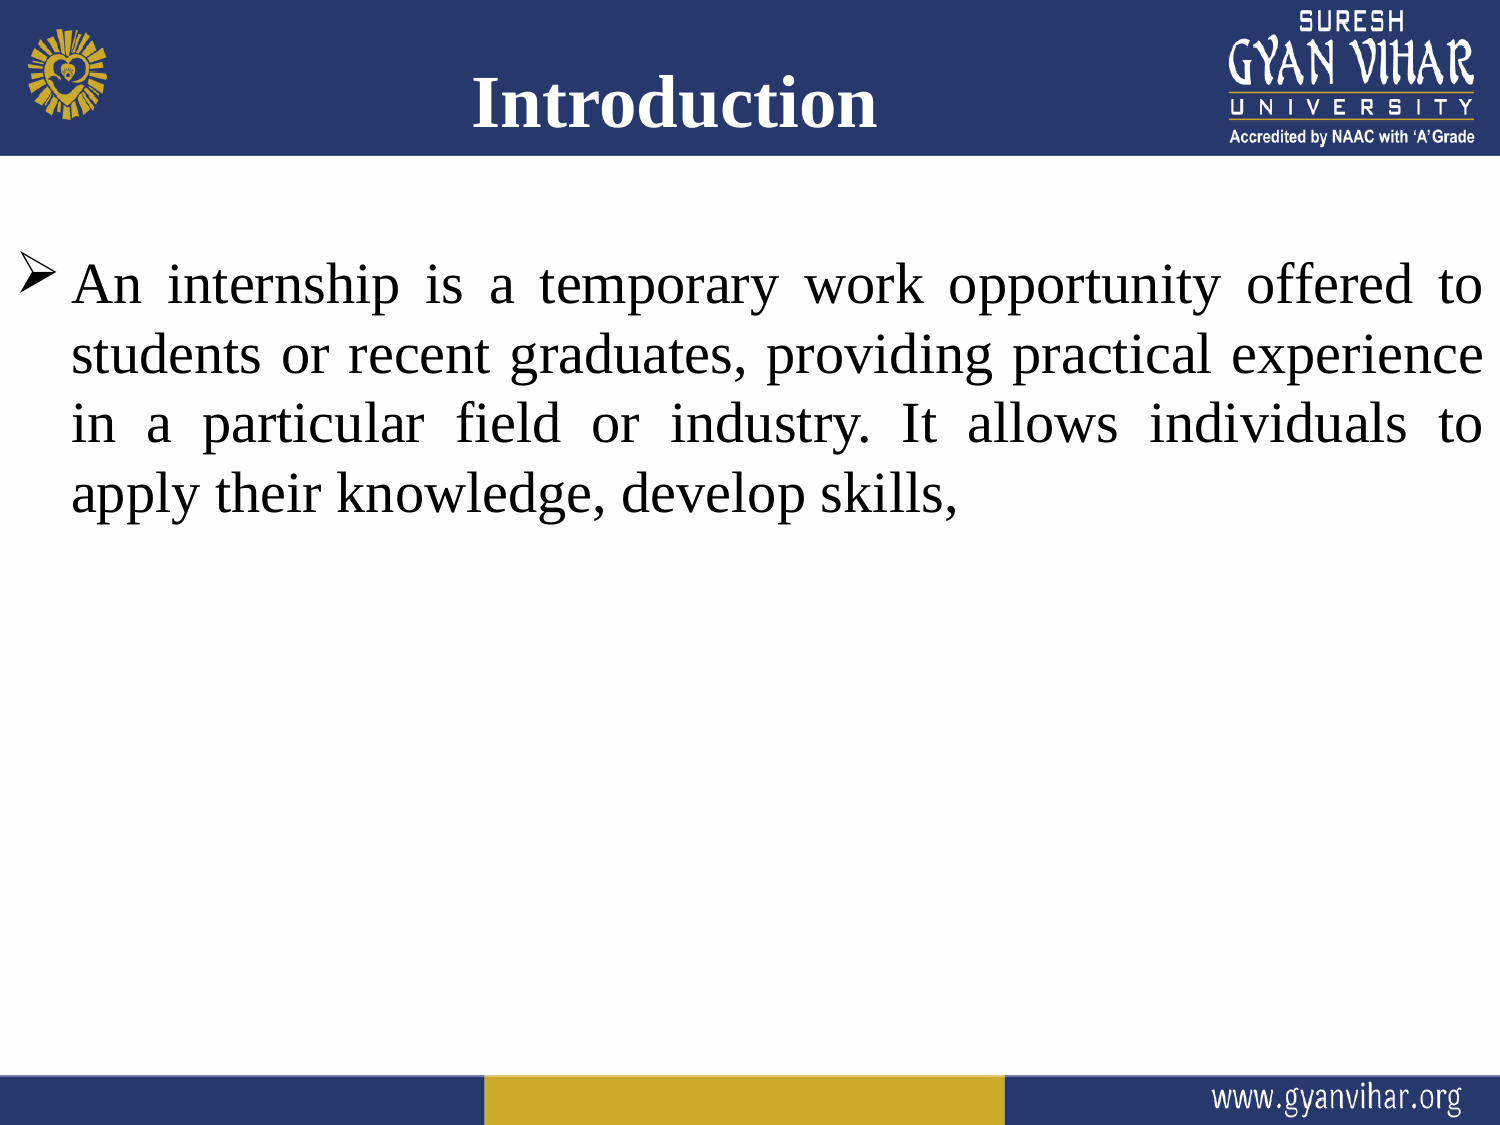

# Introduction
An internship is a temporary work opportunity offered to students or recent graduates, providing practical experience in a particular field or industry. It allows individuals to apply their knowledge, develop skills,